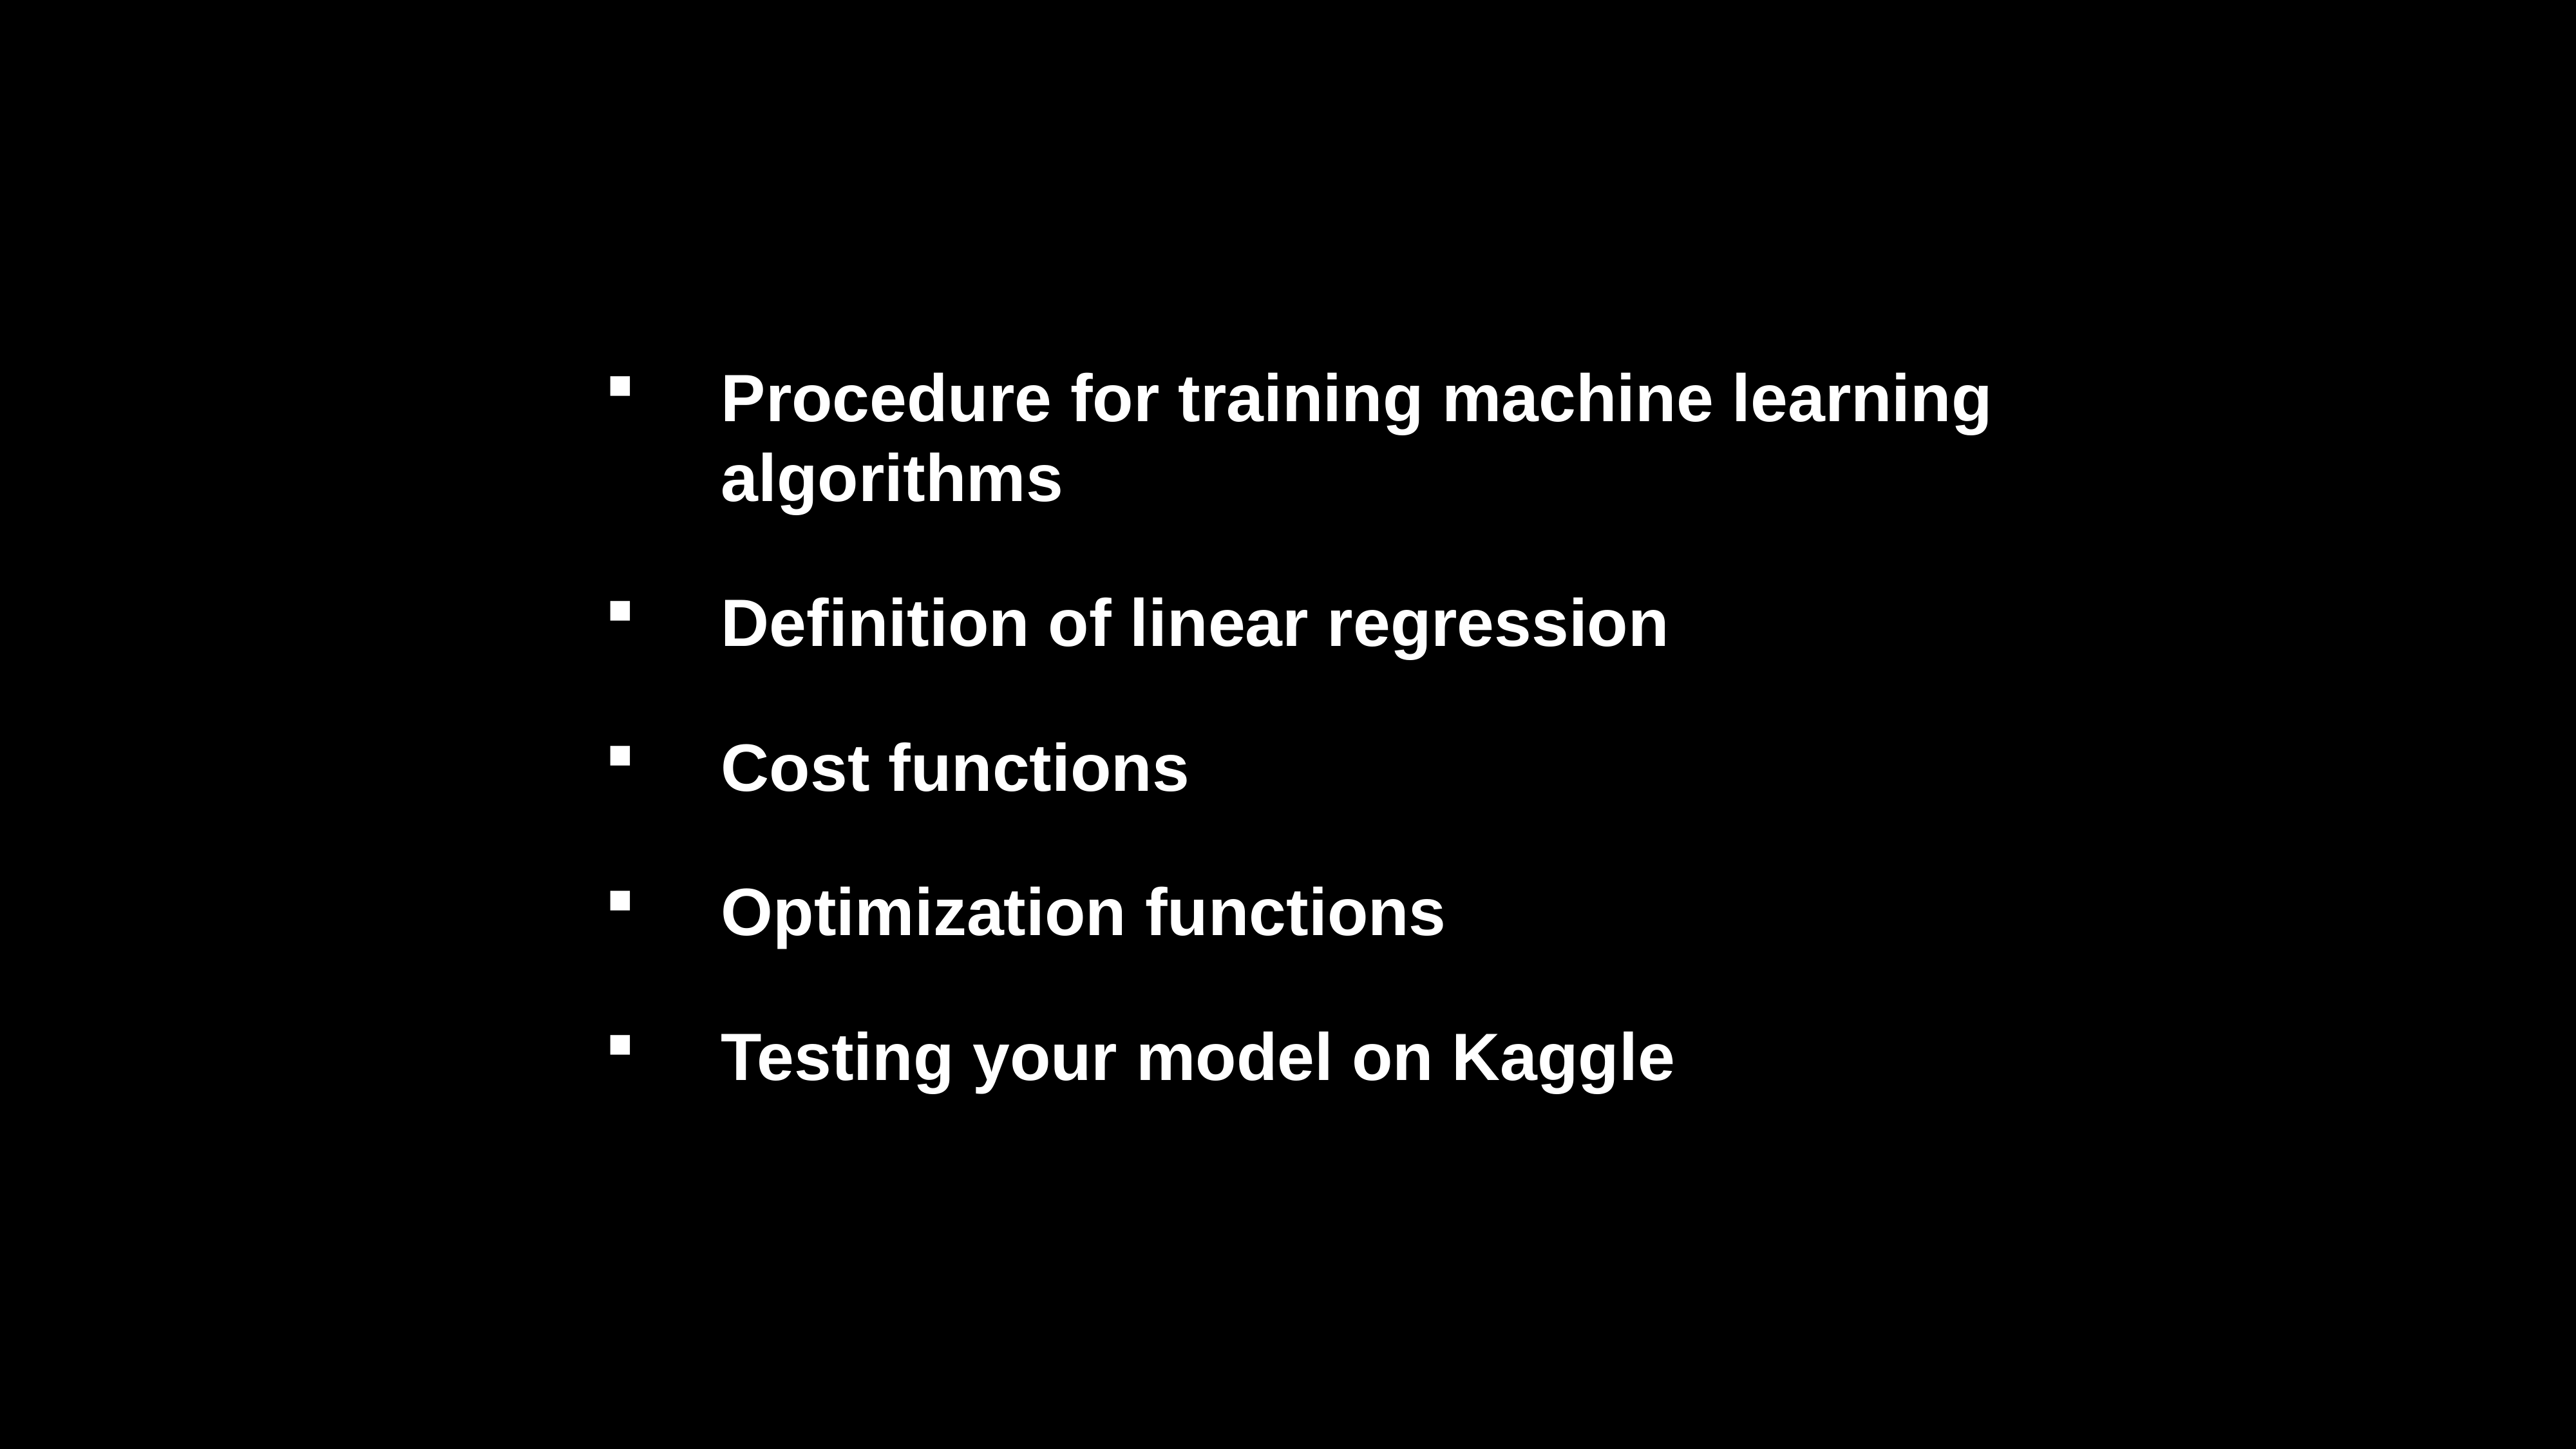

Procedure for training machine learning algorithms
Definition of linear regression
Cost functions
Optimization functions
Testing your model on Kaggle